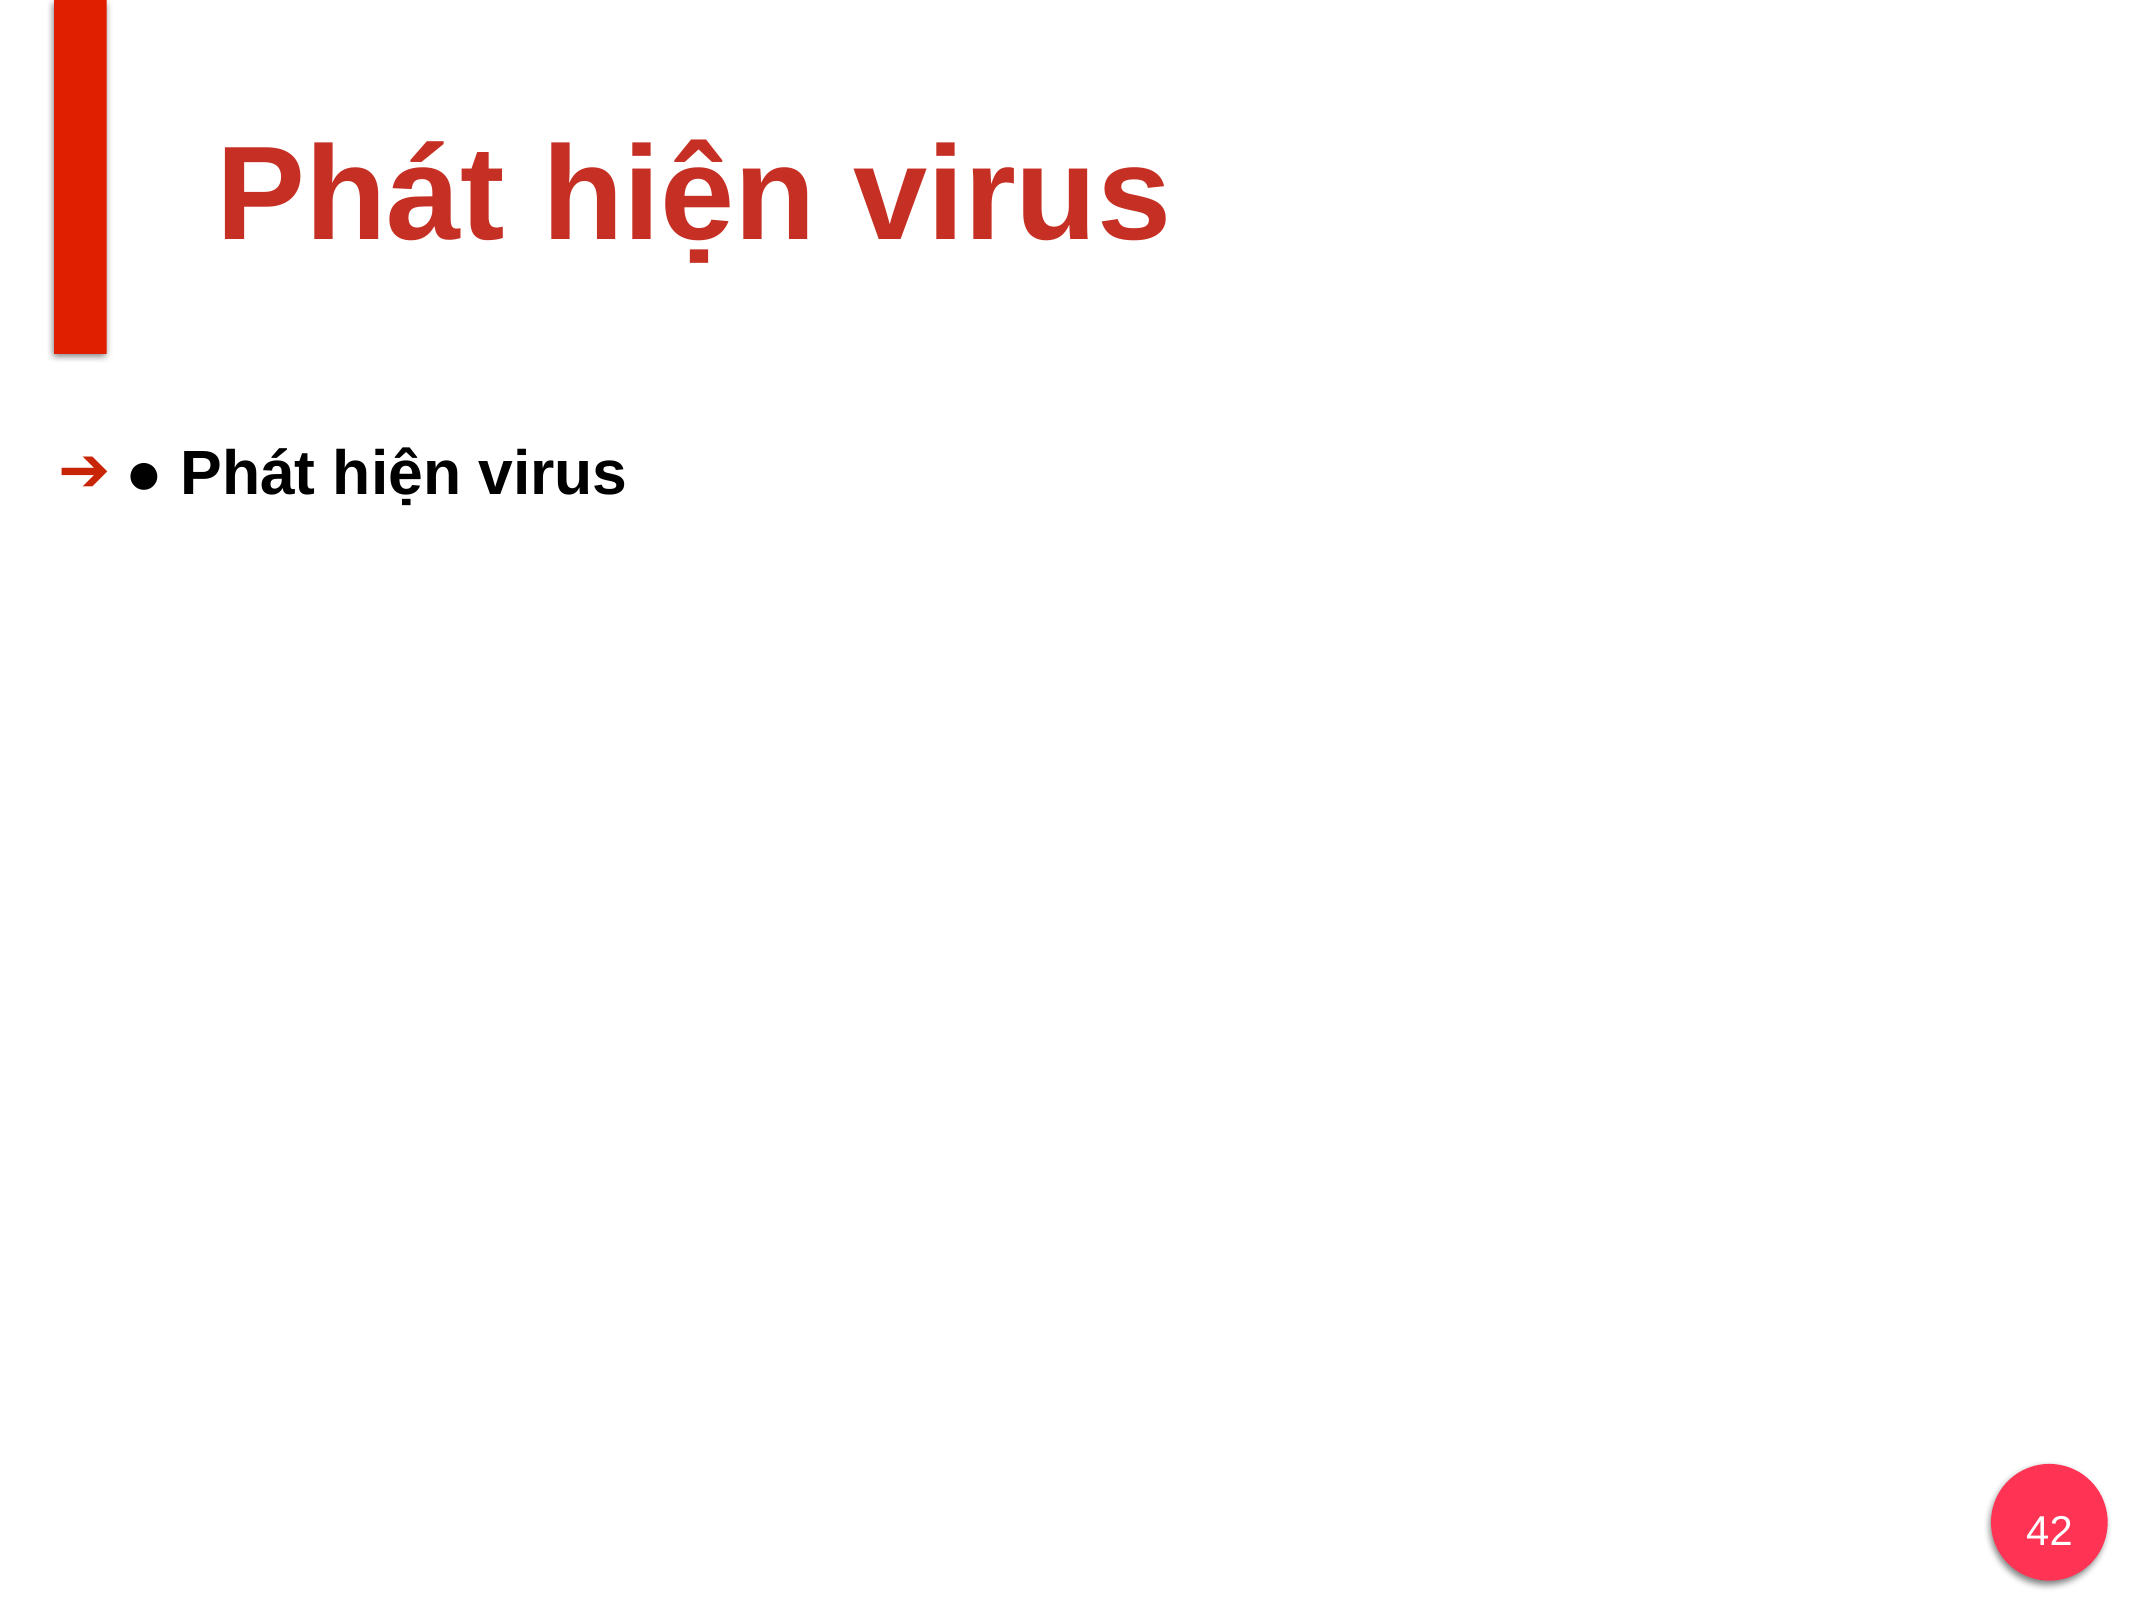

# Phát hiện virus
● Phát hiện virus

42